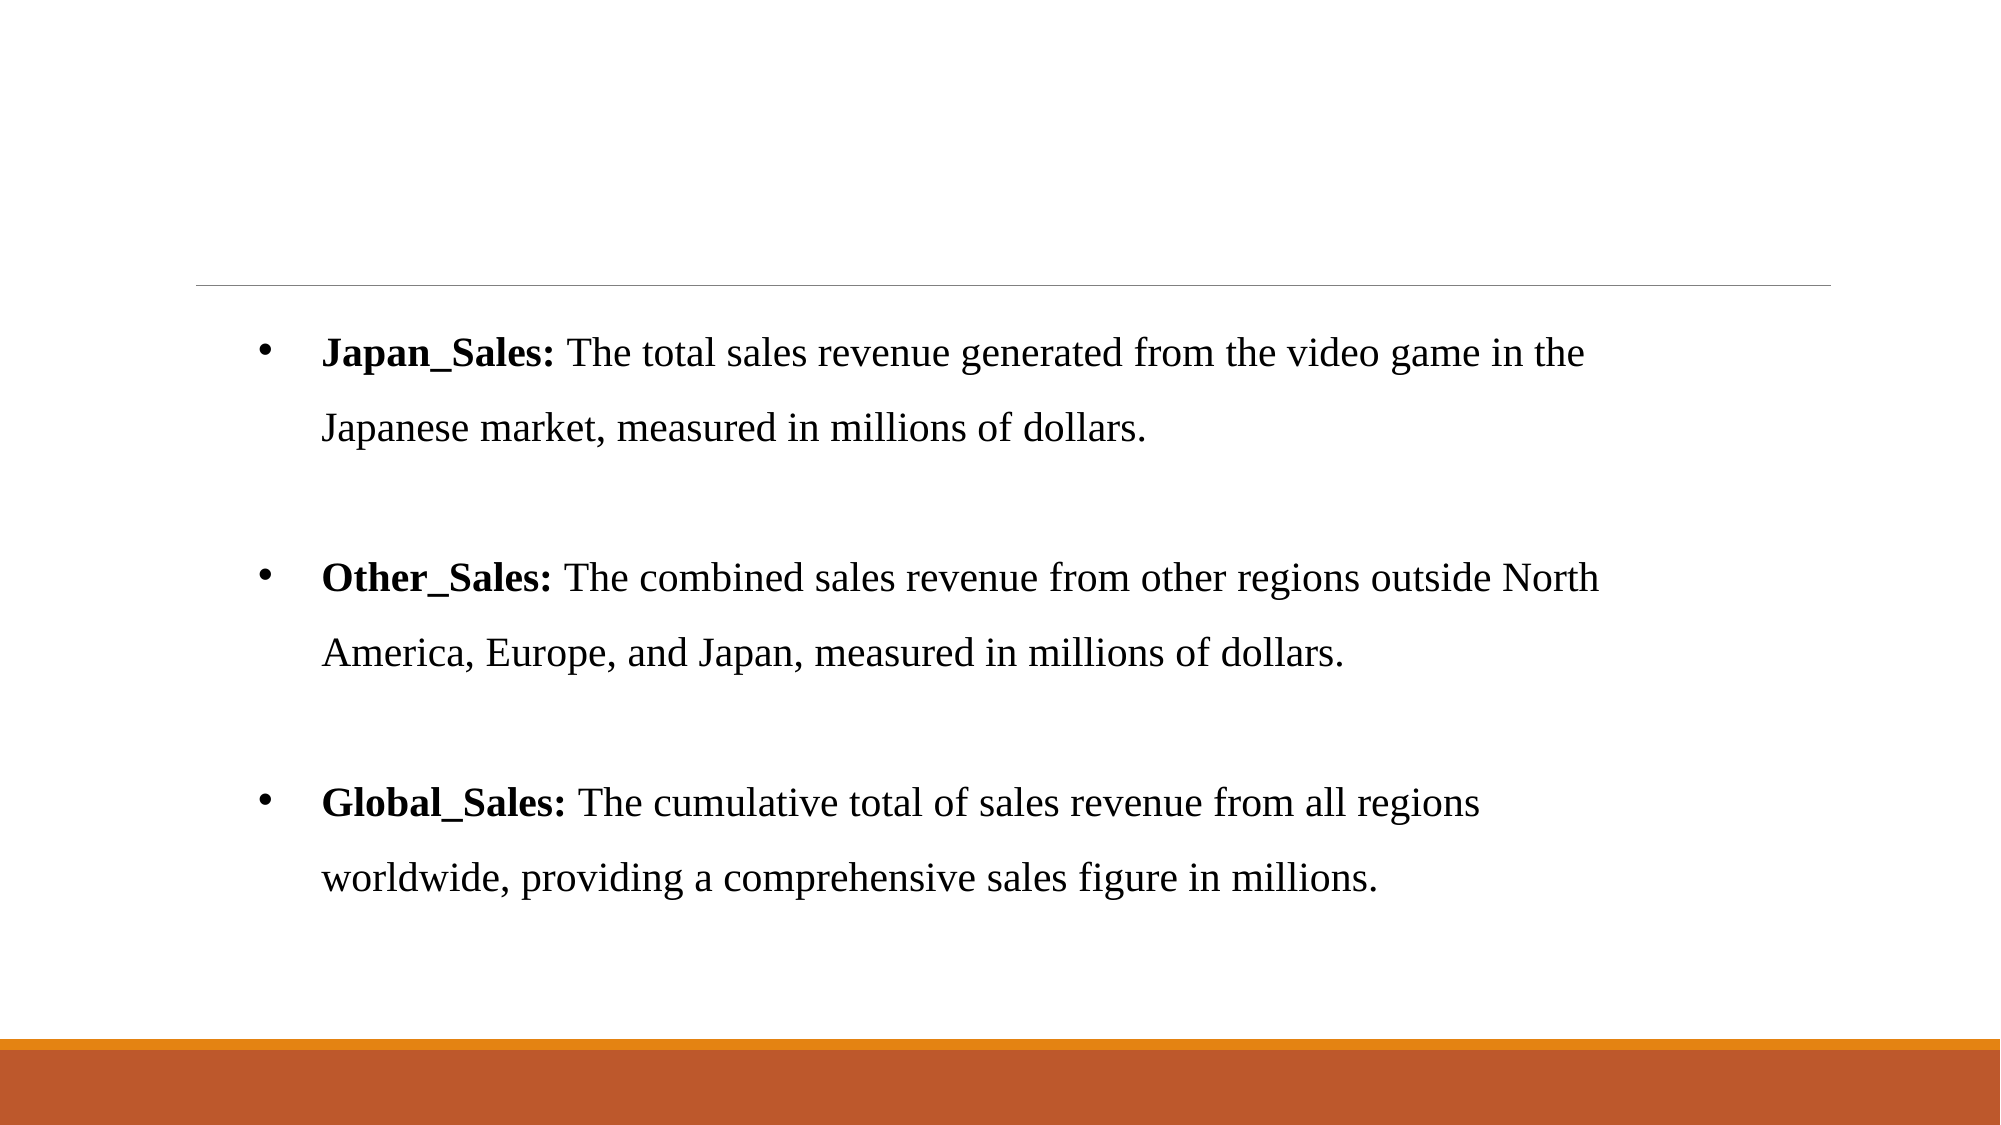

Japan_Sales: The total sales revenue generated from the video game in the Japanese market, measured in millions of dollars.

Other_Sales: The combined sales revenue from other regions outside North America, Europe, and Japan, measured in millions of dollars.

Global_Sales: The cumulative total of sales revenue from all regions worldwide, providing a comprehensive sales figure in millions.